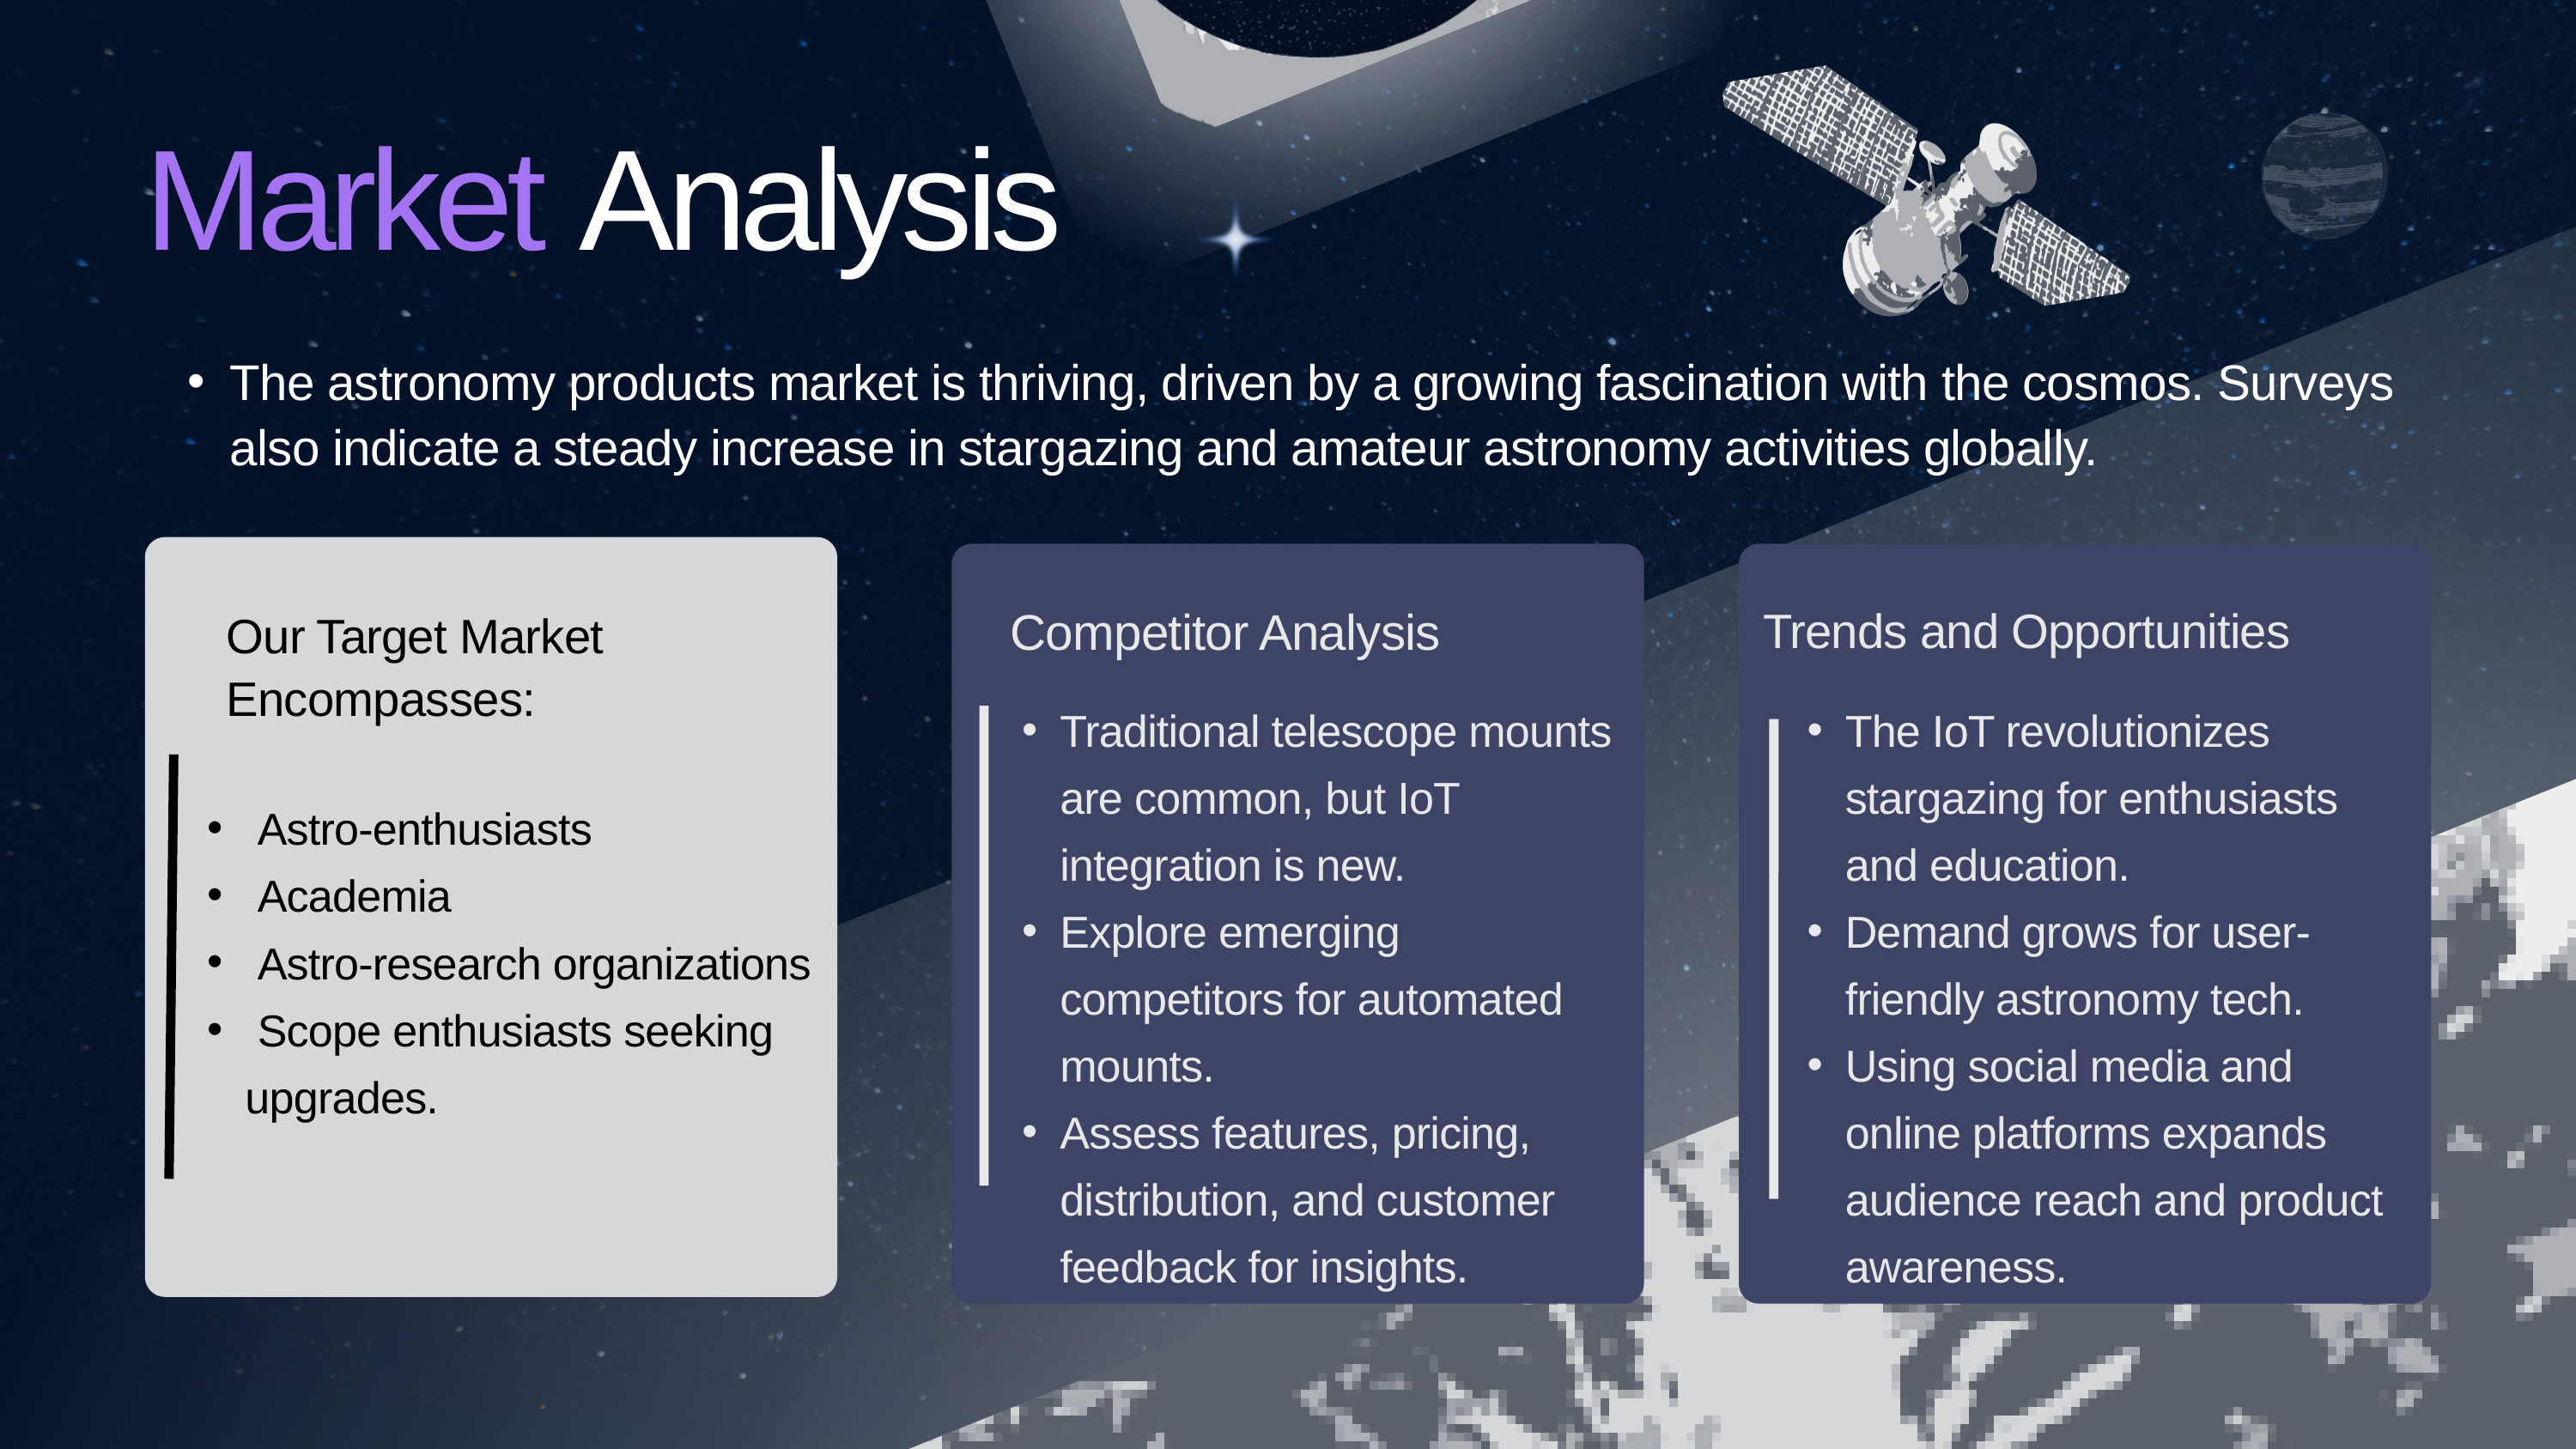

Market Analysis

The astronomy products market is thriving, driven by a growing fascination with the cosmos. Surveys also indicate a steady increase in stargazing and amateur astronomy activities globally.

Competitor Analysis

Trends and Opportunities

Our Target Market Encompasses:

Traditional telescope mounts are common, but IoT integration is new.
Explore emerging competitors for automated mounts.
Assess features, pricing, distribution, and customer feedback for insights.
The IoT revolutionizes stargazing for enthusiasts and education.
Demand grows for user-friendly astronomy tech.
Using social media and online platforms expands audience reach and product awareness.

 Astro-enthusiasts
 Academia
 Astro-research organizations
 Scope enthusiasts seeking upgrades.